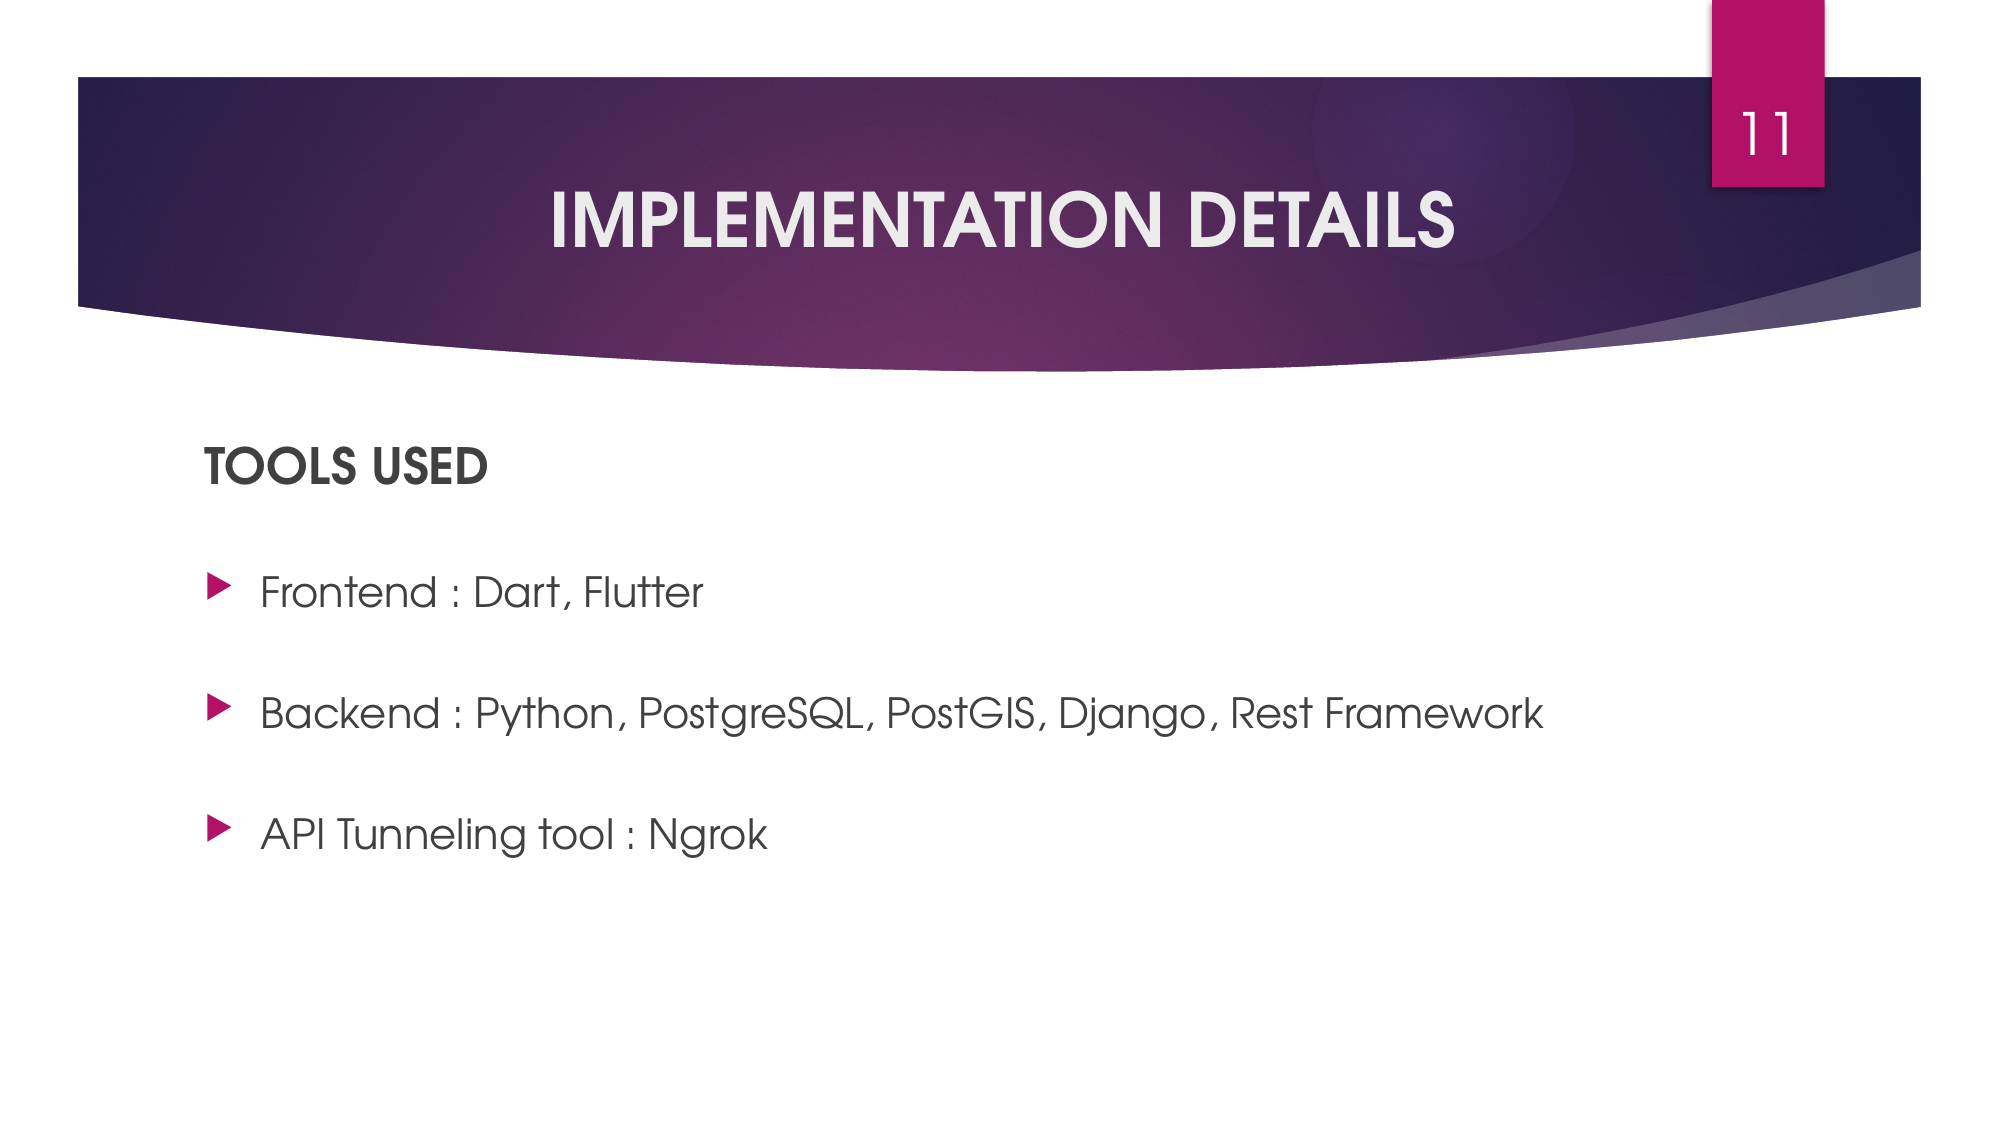

11
# IMPLEMENTATION DETAILS
TOOLS USED
Frontend : Dart, Flutter
Backend : Python, PostgreSQL, PostGIS, Django, Rest Framework
API Tunneling tool : Ngrok